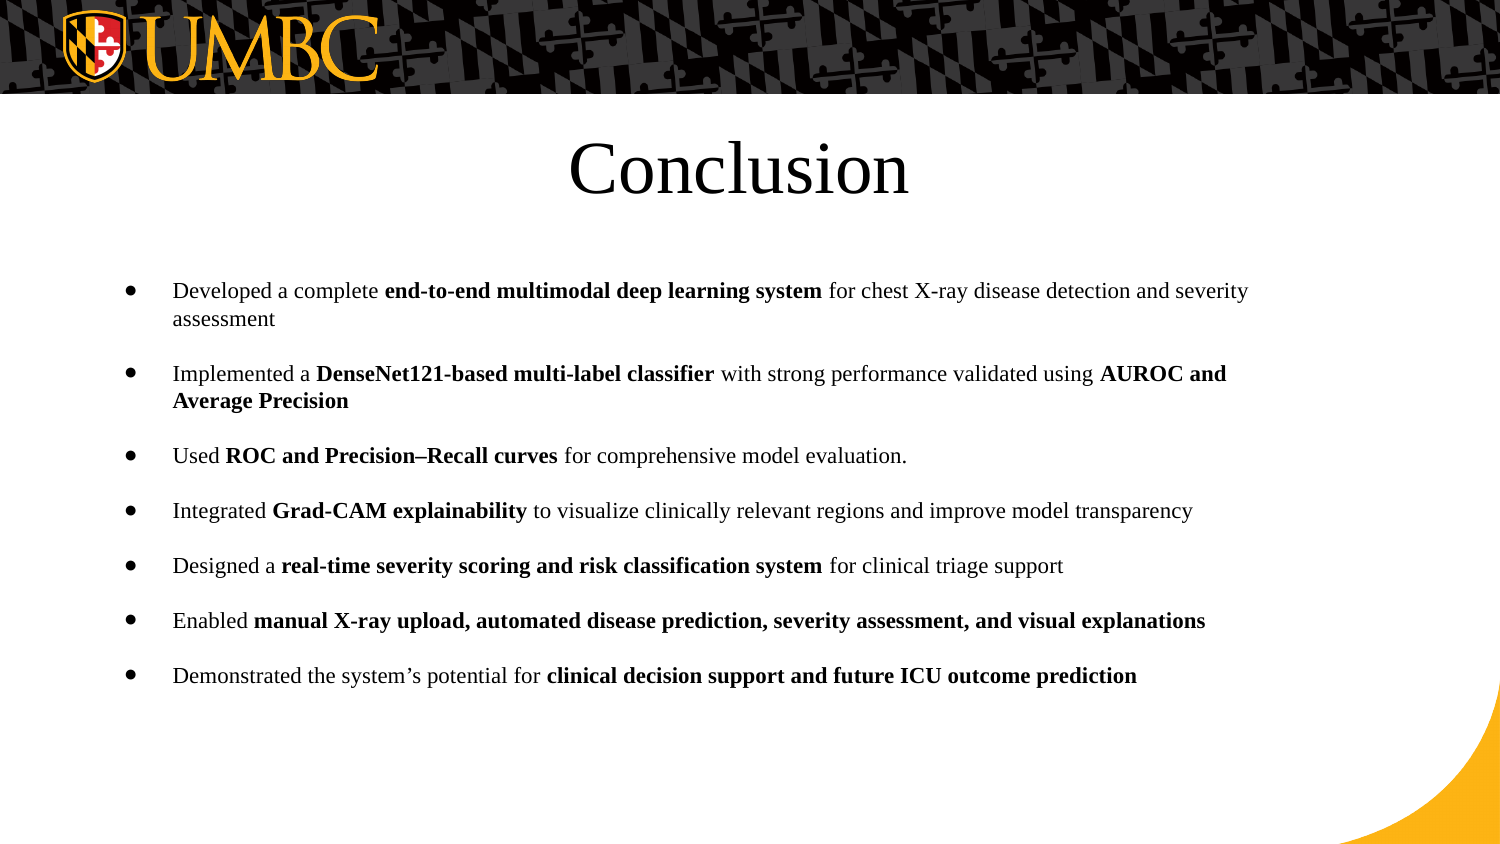

# Conclusion
Developed a complete end-to-end multimodal deep learning system for chest X-ray disease detection and severity assessment
Implemented a DenseNet121-based multi-label classifier with strong performance validated using AUROC and Average Precision
Used ROC and Precision–Recall curves for comprehensive model evaluation.
Integrated Grad-CAM explainability to visualize clinically relevant regions and improve model transparency
Designed a real-time severity scoring and risk classification system for clinical triage support
Enabled manual X-ray upload, automated disease prediction, severity assessment, and visual explanations
Demonstrated the system’s potential for clinical decision support and future ICU outcome prediction